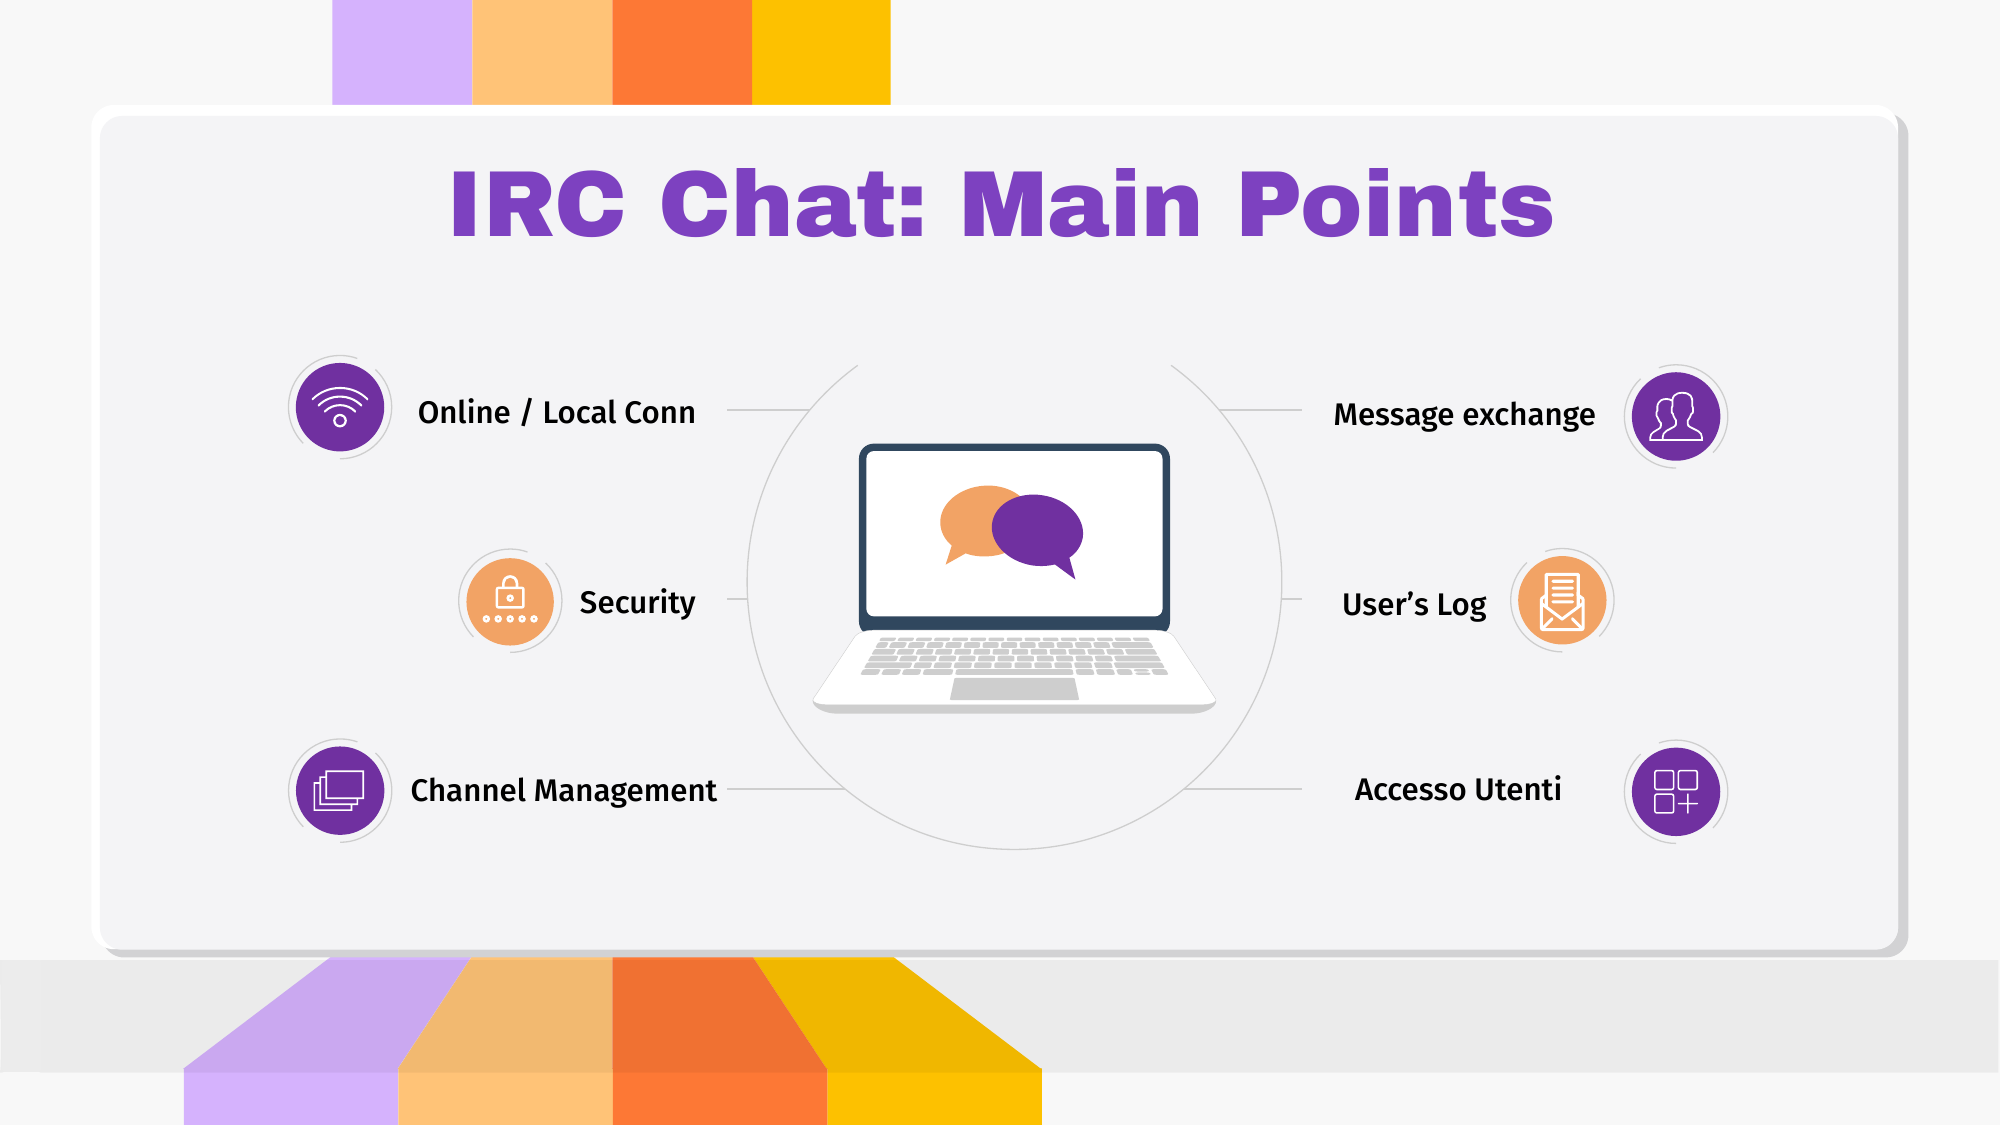

# IRC Chat: Main Points

Online / Local Conn
Message exchange

Security
User’s Log

Accesso Utenti
Channel Management